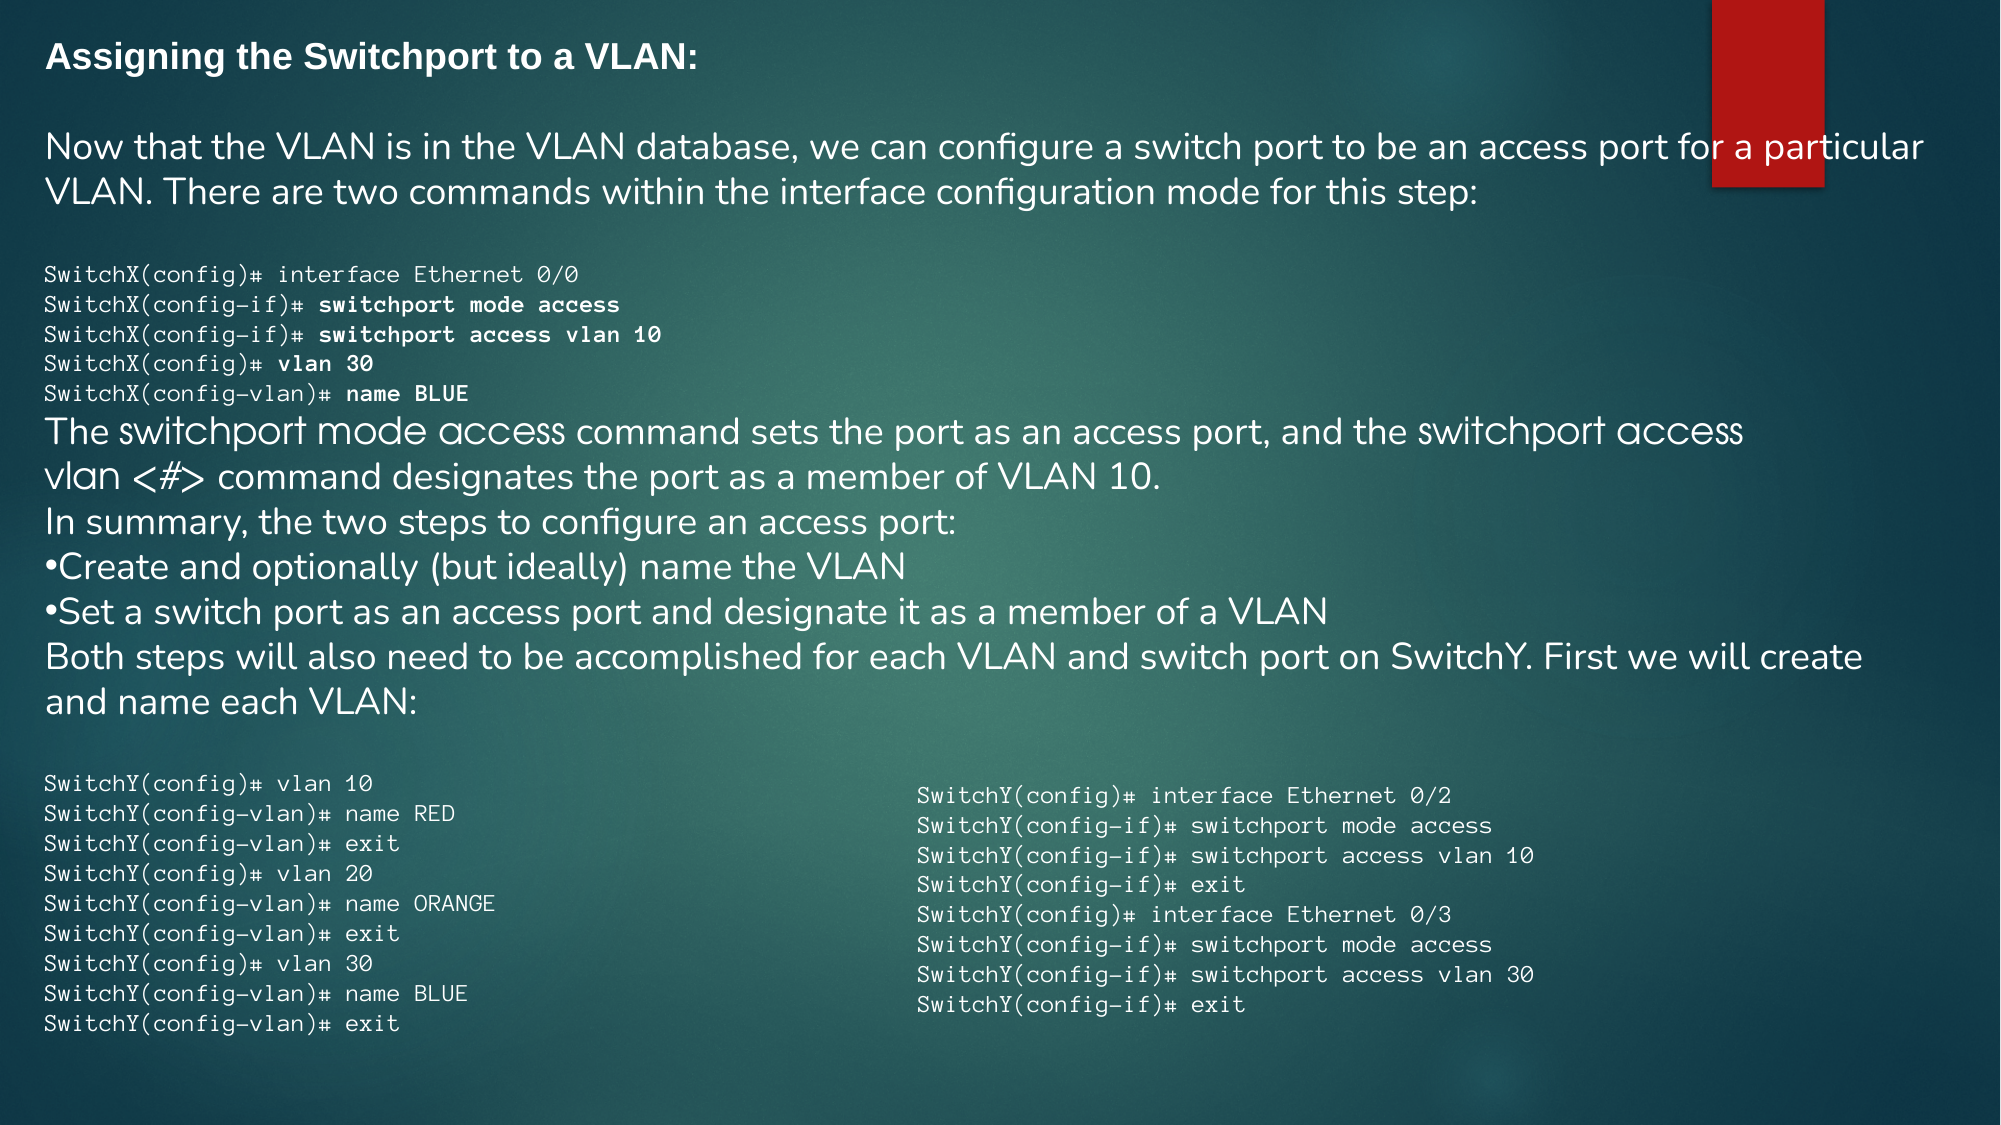

Assigning the Switchport to a VLAN:

Now that the VLAN is in the VLAN database, we can configure a switch port to be an access port for a particular VLAN. There are two commands within the interface configuration mode for this step:

SwitchX(config)# interface Ethernet 0/0
SwitchX(config-if)# switchport mode access
SwitchX(config-if)# switchport access vlan 10
SwitchX(config)# vlan 30
SwitchX(config-vlan)# name BLUE
The switchport mode access command sets the port as an access port, and the switchport access vlan <#> command designates the port as a member of VLAN 10.
In summary, the two steps to configure an access port:
Create and optionally (but ideally) name the VLAN
Set a switch port as an access port and designate it as a member of a VLAN
Both steps will also need to be accomplished for each VLAN and switch port on SwitchY. First we will create and name each VLAN:

SwitchY(config)# vlan 10
SwitchY(config-vlan)# name RED
SwitchY(config-vlan)# exit
SwitchY(config)# vlan 20
SwitchY(config-vlan)# name ORANGE
SwitchY(config-vlan)# exit
SwitchY(config)# vlan 30
SwitchY(config-vlan)# name BLUE
SwitchY(config-vlan)# exit
SwitchY(config)# interface Ethernet 0/2
SwitchY(config-if)# switchport mode access
SwitchY(config-if)# switchport access vlan 10
SwitchY(config-if)# exit
SwitchY(config)# interface Ethernet 0/3
SwitchY(config-if)# switchport mode access
SwitchY(config-if)# switchport access vlan 30
SwitchY(config-if)# exit